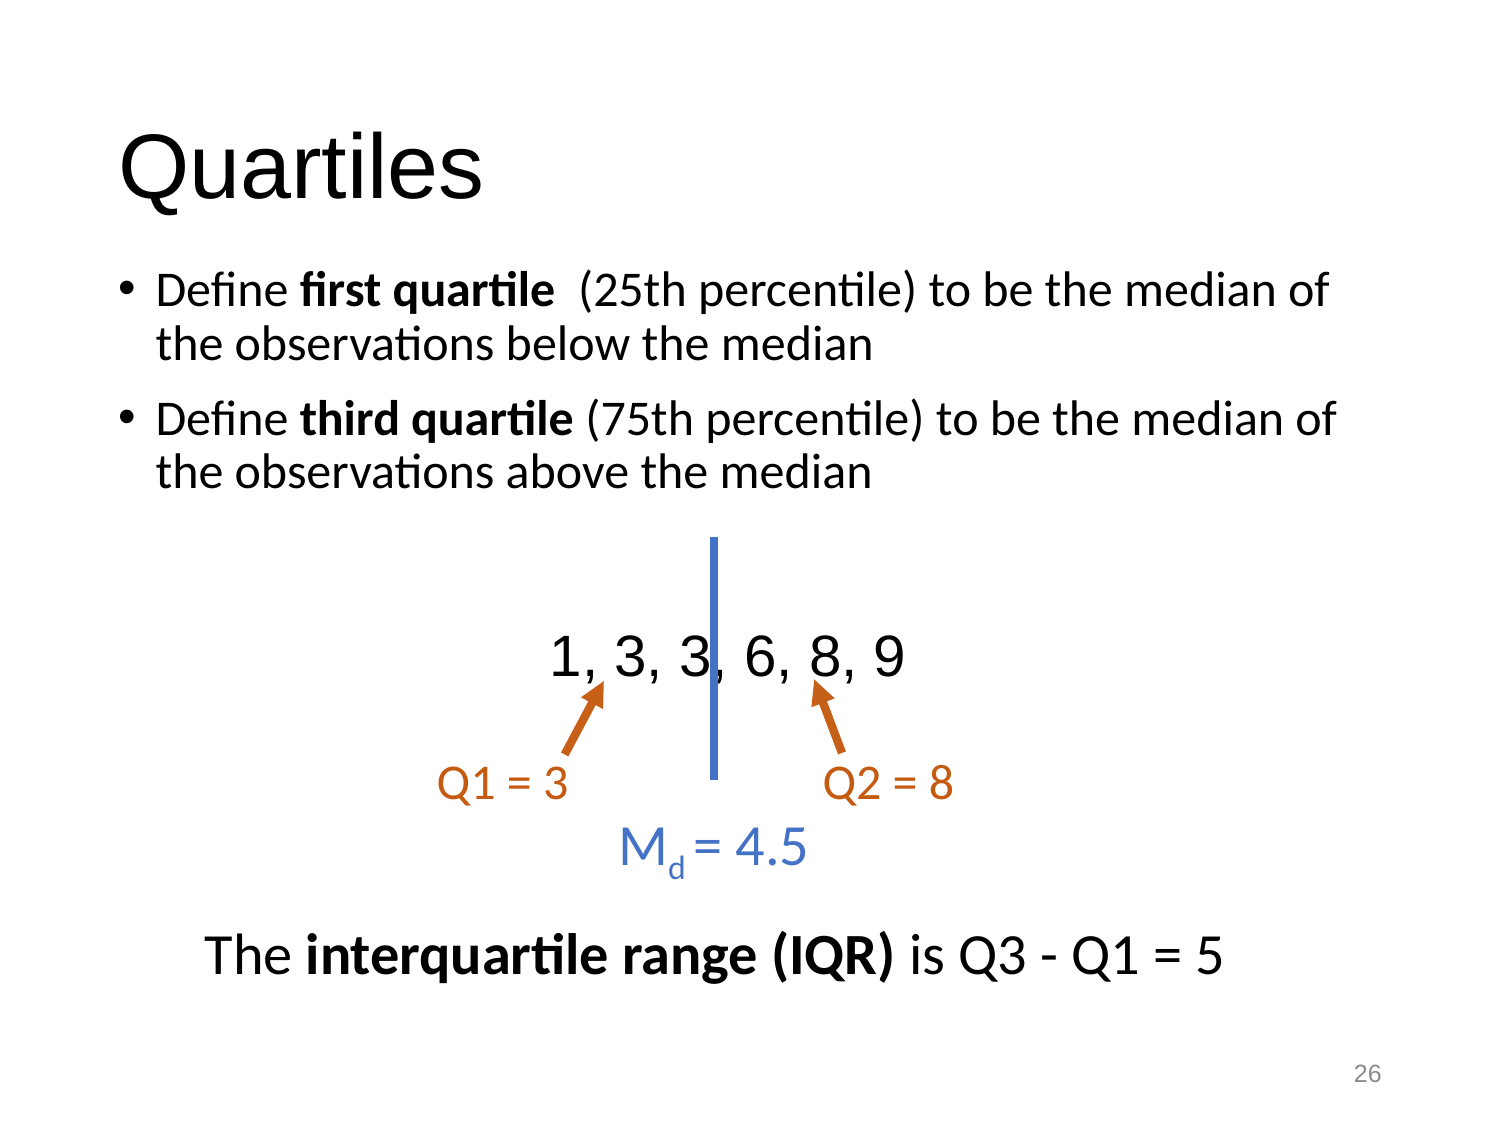

# Quartiles
Define first quartile  (25th percentile) to be the median of the observations below the median
Define third quartile (75th percentile) to be the median of the observations above the median

1, 3, 3, 6, 8, 9
Q1 = 3
Q2 = 8
Md = 4.5
The interquartile range (IQR) is Q3 - Q1 = 5

26